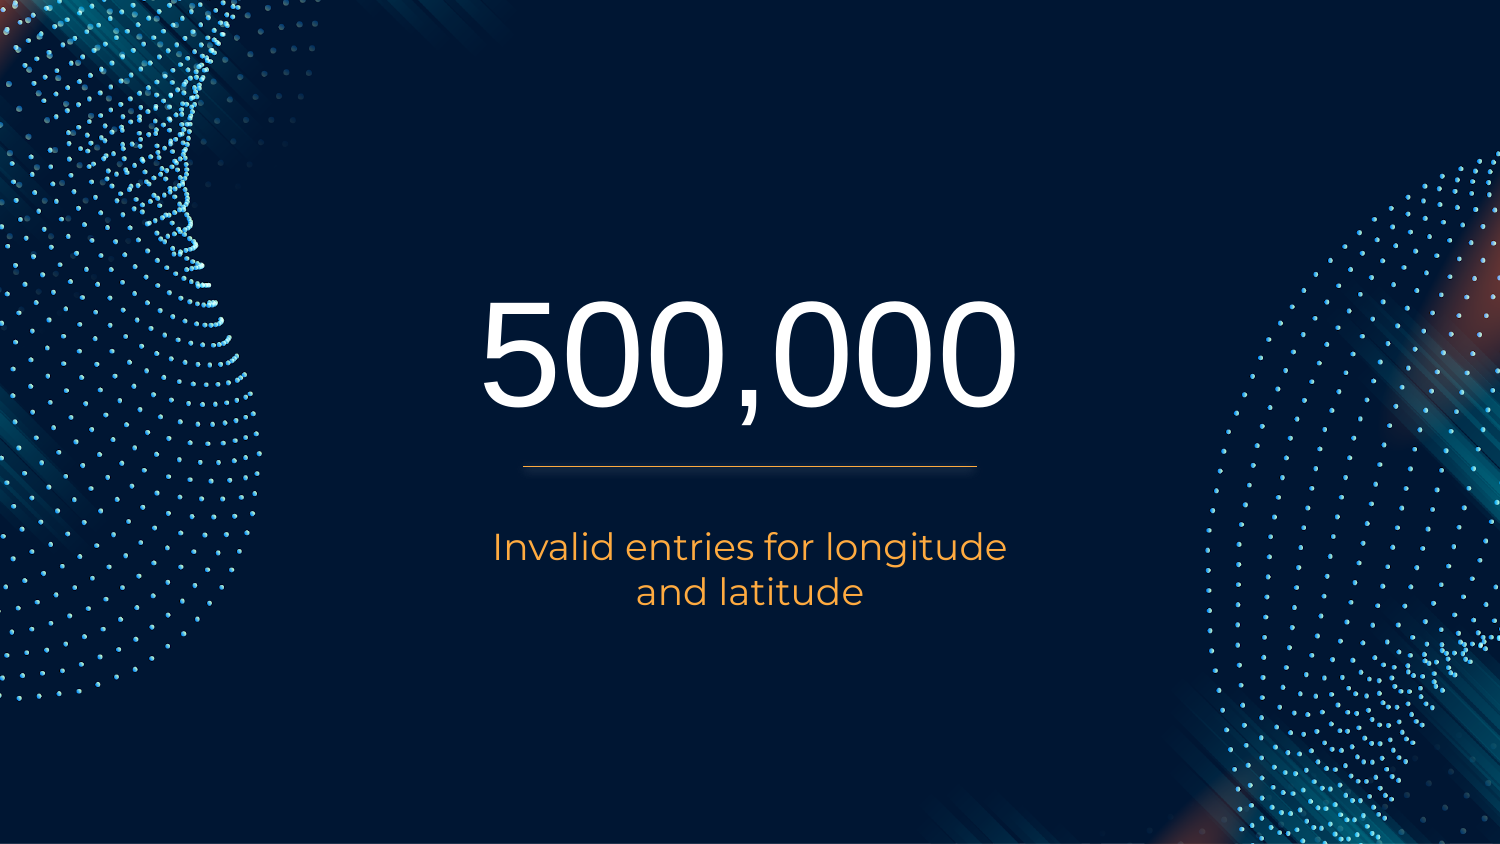

# 500,000
Invalid entries for longitude and latitude